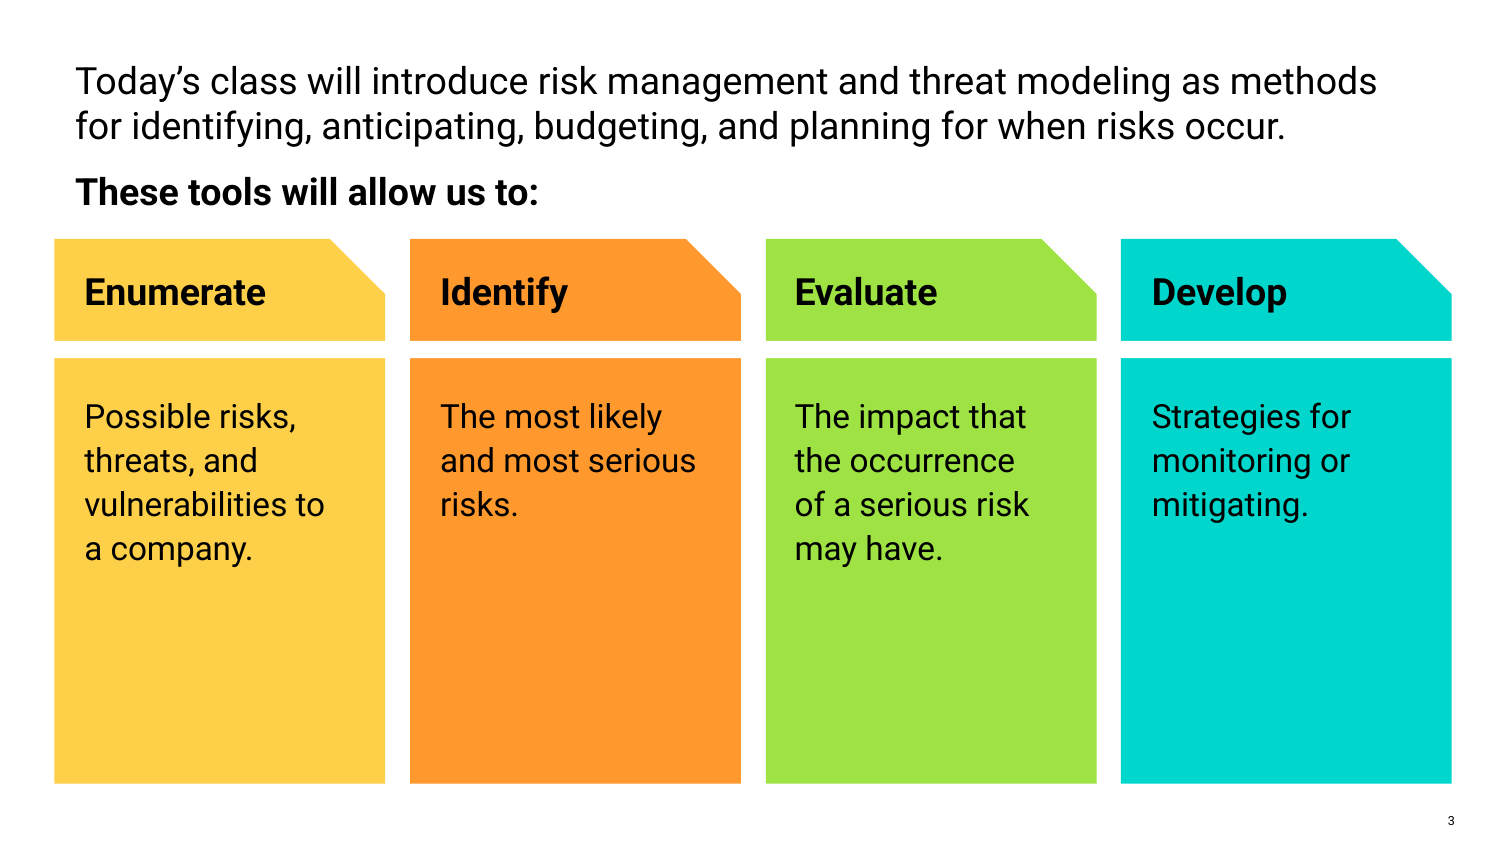

Today’s class will introduce risk management and threat modeling as methods
for identifying, anticipating, budgeting, and planning for when risks occur.
These tools will allow us to:

Enumerate

Identify
Evaluate

Develop

Possible risks, threats, and vulnerabilities to
a company.
The most likely and most serious risks.
The impact that the occurrence
of a serious risk may have.
Strategies for monitoring or mitigating.

3